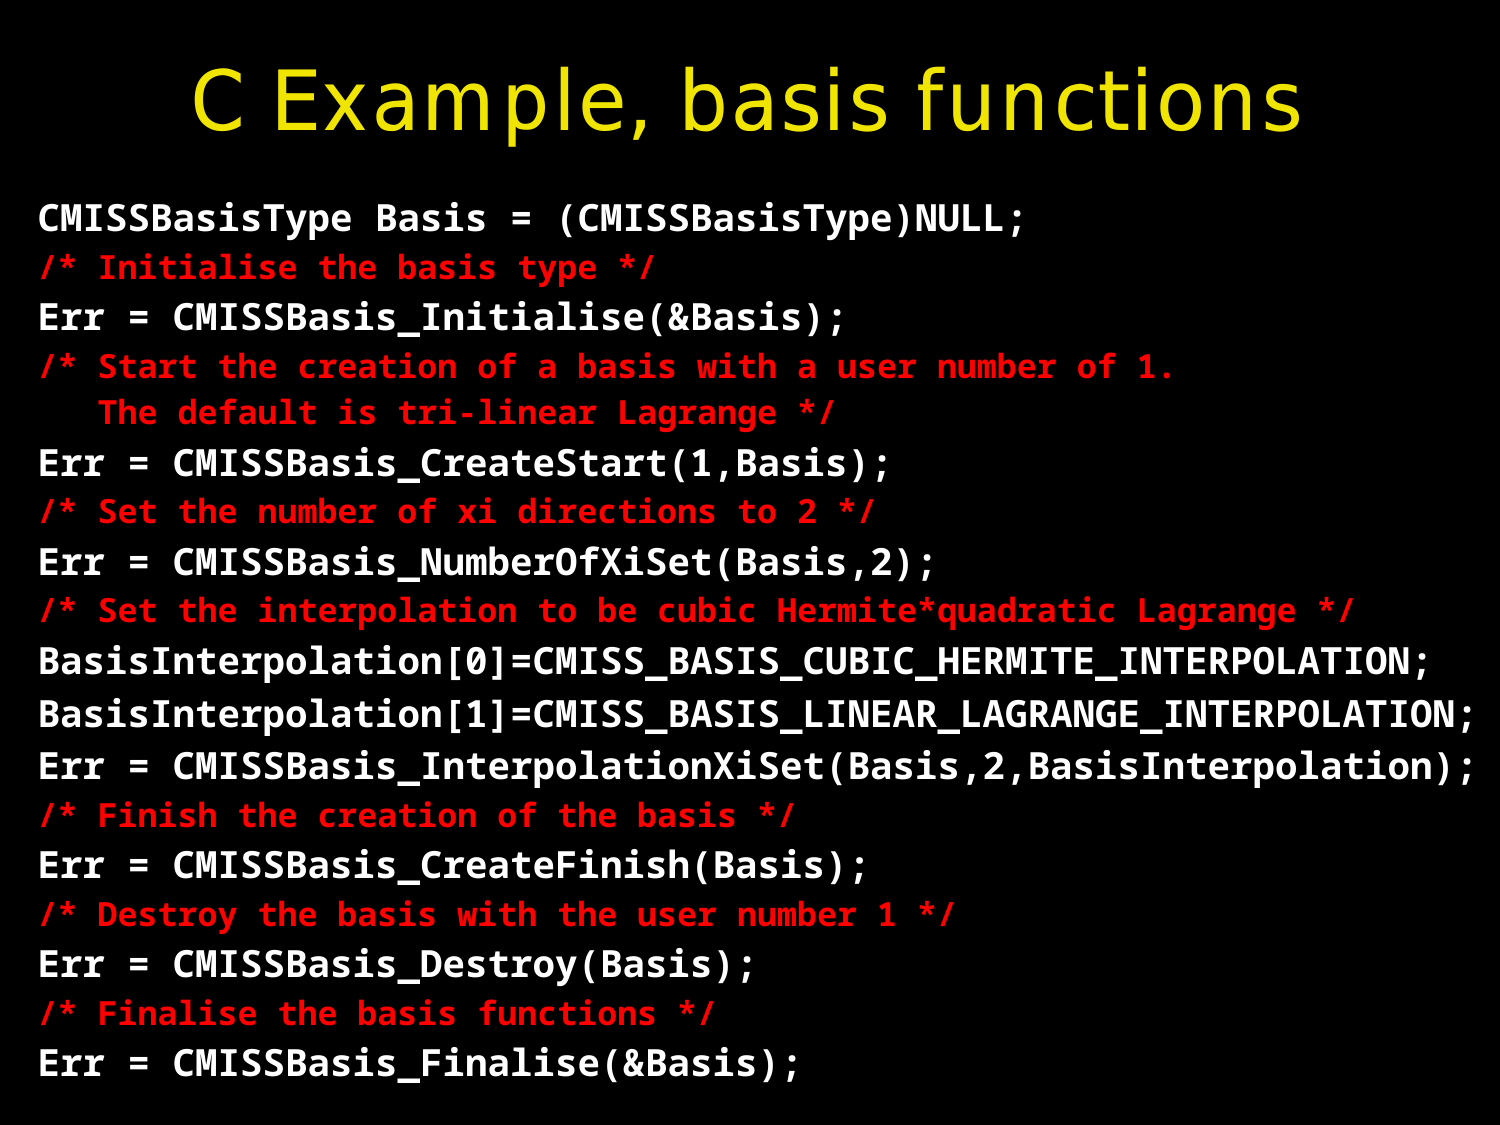

# C Example, basis functions
CMISSBasisType Basis = (CMISSBasisType)NULL;
/* Initialise the basis type */
Err = CMISSBasis_Initialise(&Basis);
/* Start the creation of a basis with a user number of 1.
   The default is tri-linear Lagrange */
Err = CMISSBasis_CreateStart(1,Basis);
/* Set the number of xi directions to 2 */
Err = CMISSBasis_NumberOfXiSet(Basis,2);
/* Set the interpolation to be cubic Hermite*quadratic Lagrange */
BasisInterpolation[0]=CMISS_BASIS_CUBIC_HERMITE_INTERPOLATION;
BasisInterpolation[1]=CMISS_BASIS_LINEAR_LAGRANGE_INTERPOLATION;
Err = CMISSBasis_InterpolationXiSet(Basis,2,BasisInterpolation);
/* Finish the creation of the basis */
Err = CMISSBasis_CreateFinish(Basis);
/* Destroy the basis with the user number 1 */
Err = CMISSBasis_Destroy(Basis);
/* Finalise the basis functions */
Err = CMISSBasis_Finalise(&Basis);